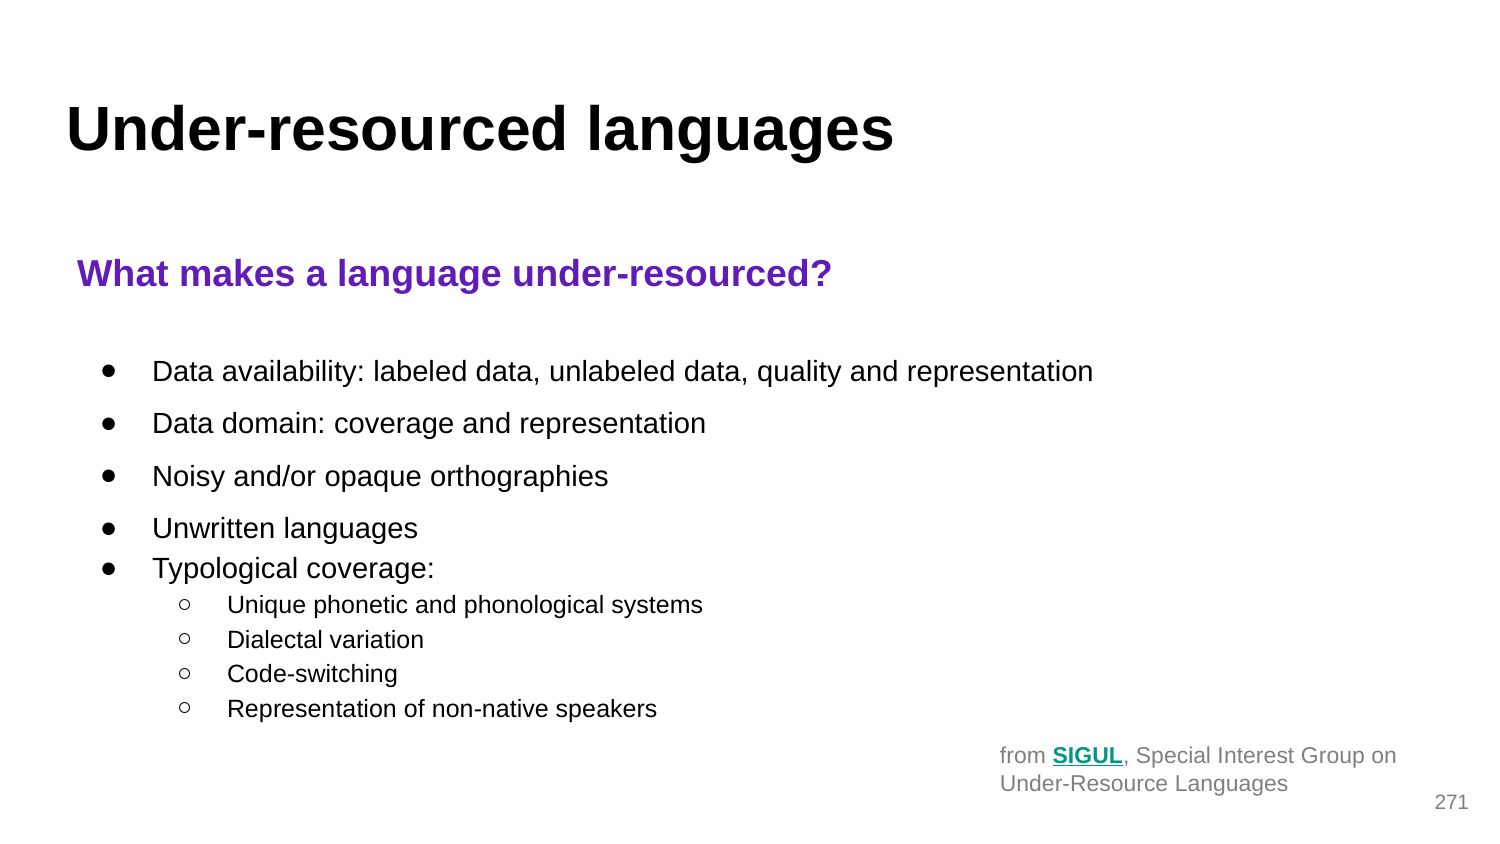

# Under-resourced languages
What makes a language under-resourced?

Data availability: labeled data, unlabeled data, quality and representation
Data domain: coverage and representation
Noisy and/or opaque orthographies
Unwritten languages
Typological coverage:
Unique phonetic and phonological systems
Dialectal variation
Code-switching
Representation of non-native speakers
from SIGUL, Special Interest Group on Under-Resource Languages
271